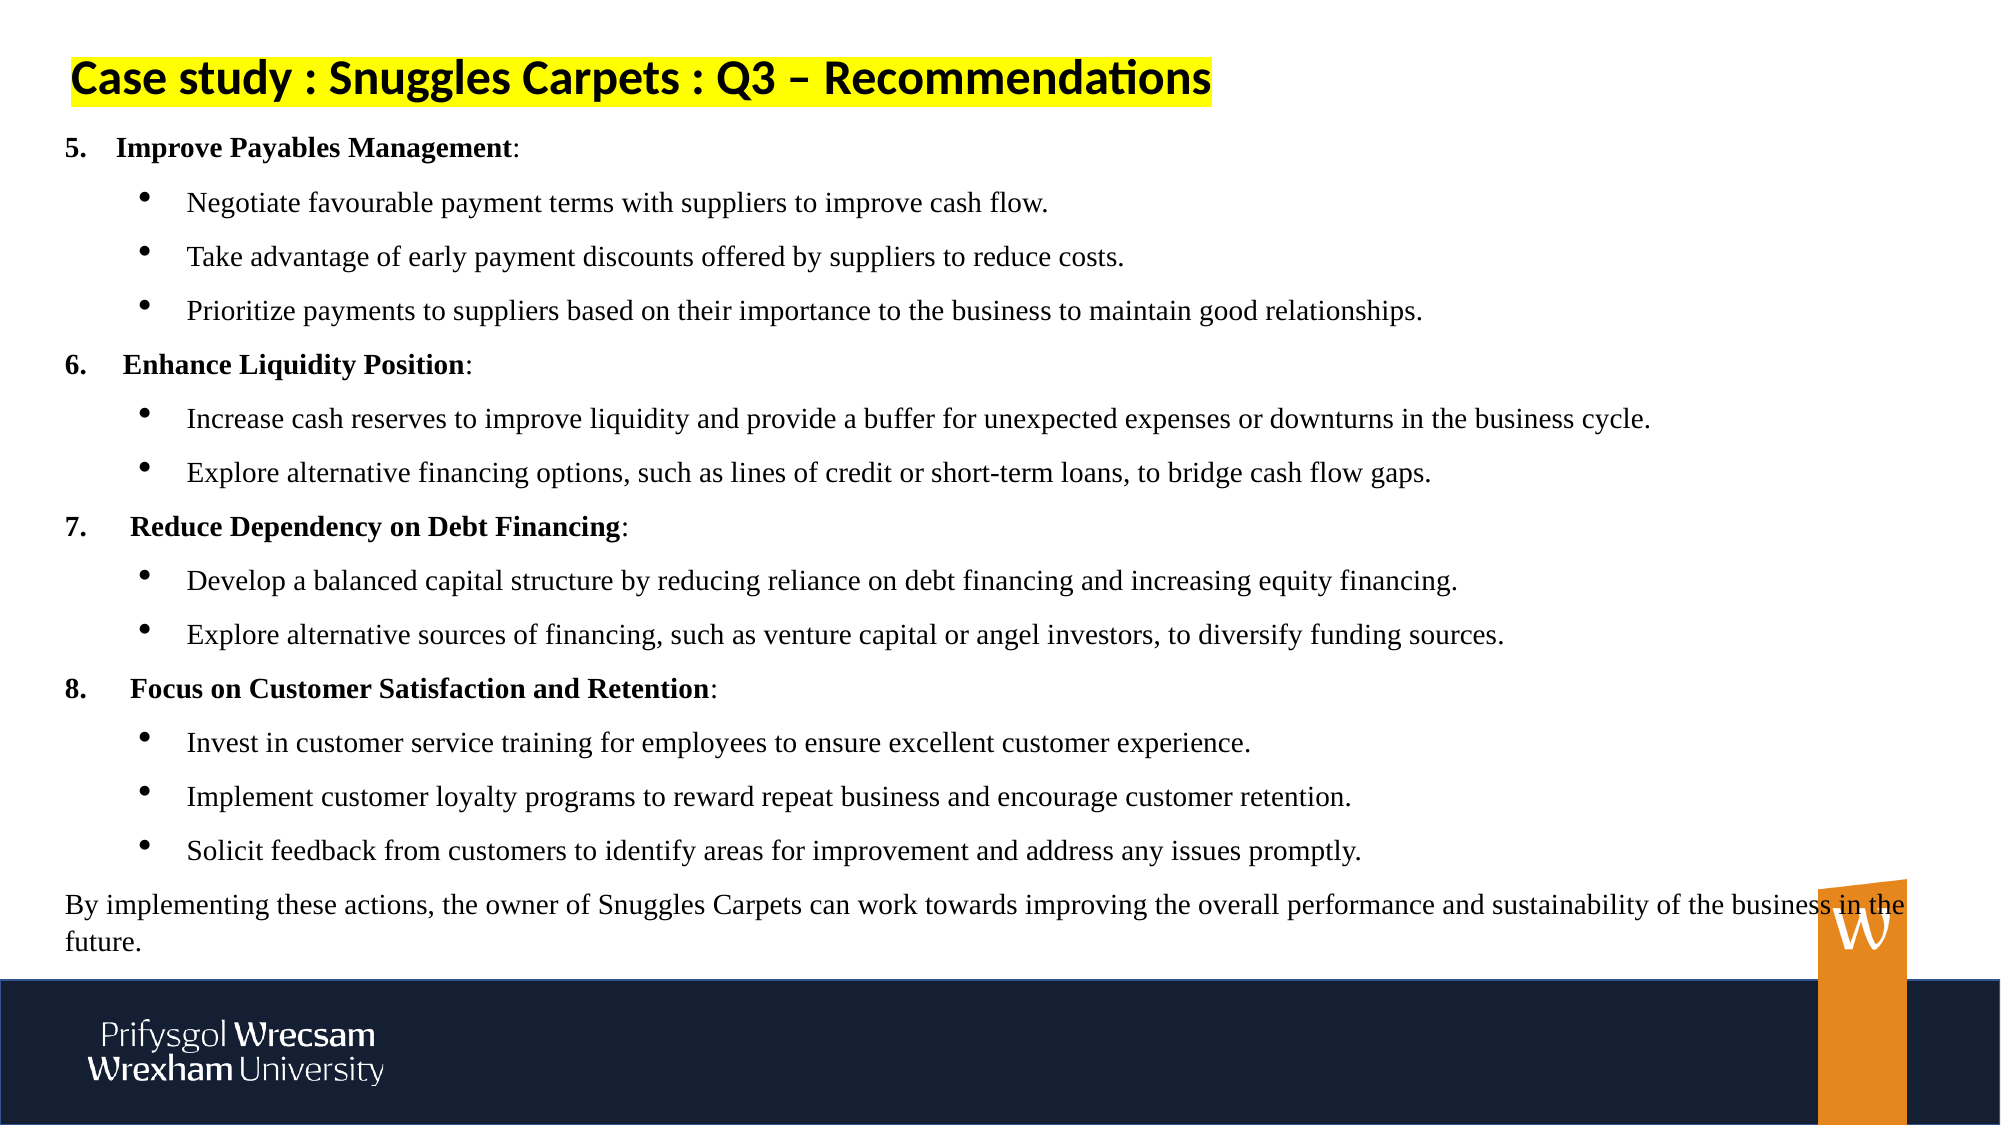

Case study : Snuggles Carpets : Q3 – Recommendations

5.    Improve Payables Management:
Negotiate favourable payment terms with suppliers to improve cash flow.
Take advantage of early payment discounts offered by suppliers to reduce costs.
Prioritize payments to suppliers based on their importance to the business to maintain good relationships.
6.     Enhance Liquidity Position:
Increase cash reserves to improve liquidity and provide a buffer for unexpected expenses or downturns in the business cycle.
Explore alternative financing options, such as lines of credit or short-term loans, to bridge cash flow gaps.
7.      Reduce Dependency on Debt Financing:
Develop a balanced capital structure by reducing reliance on debt financing and increasing equity financing.
Explore alternative sources of financing, such as venture capital or angel investors, to diversify funding sources.
8.      Focus on Customer Satisfaction and Retention:
Invest in customer service training for employees to ensure excellent customer experience.
Implement customer loyalty programs to reward repeat business and encourage customer retention.
Solicit feedback from customers to identify areas for improvement and address any issues promptly.
By implementing these actions, the owner of Snuggles Carpets can work towards improving the overall performance and sustainability of the business in the future.